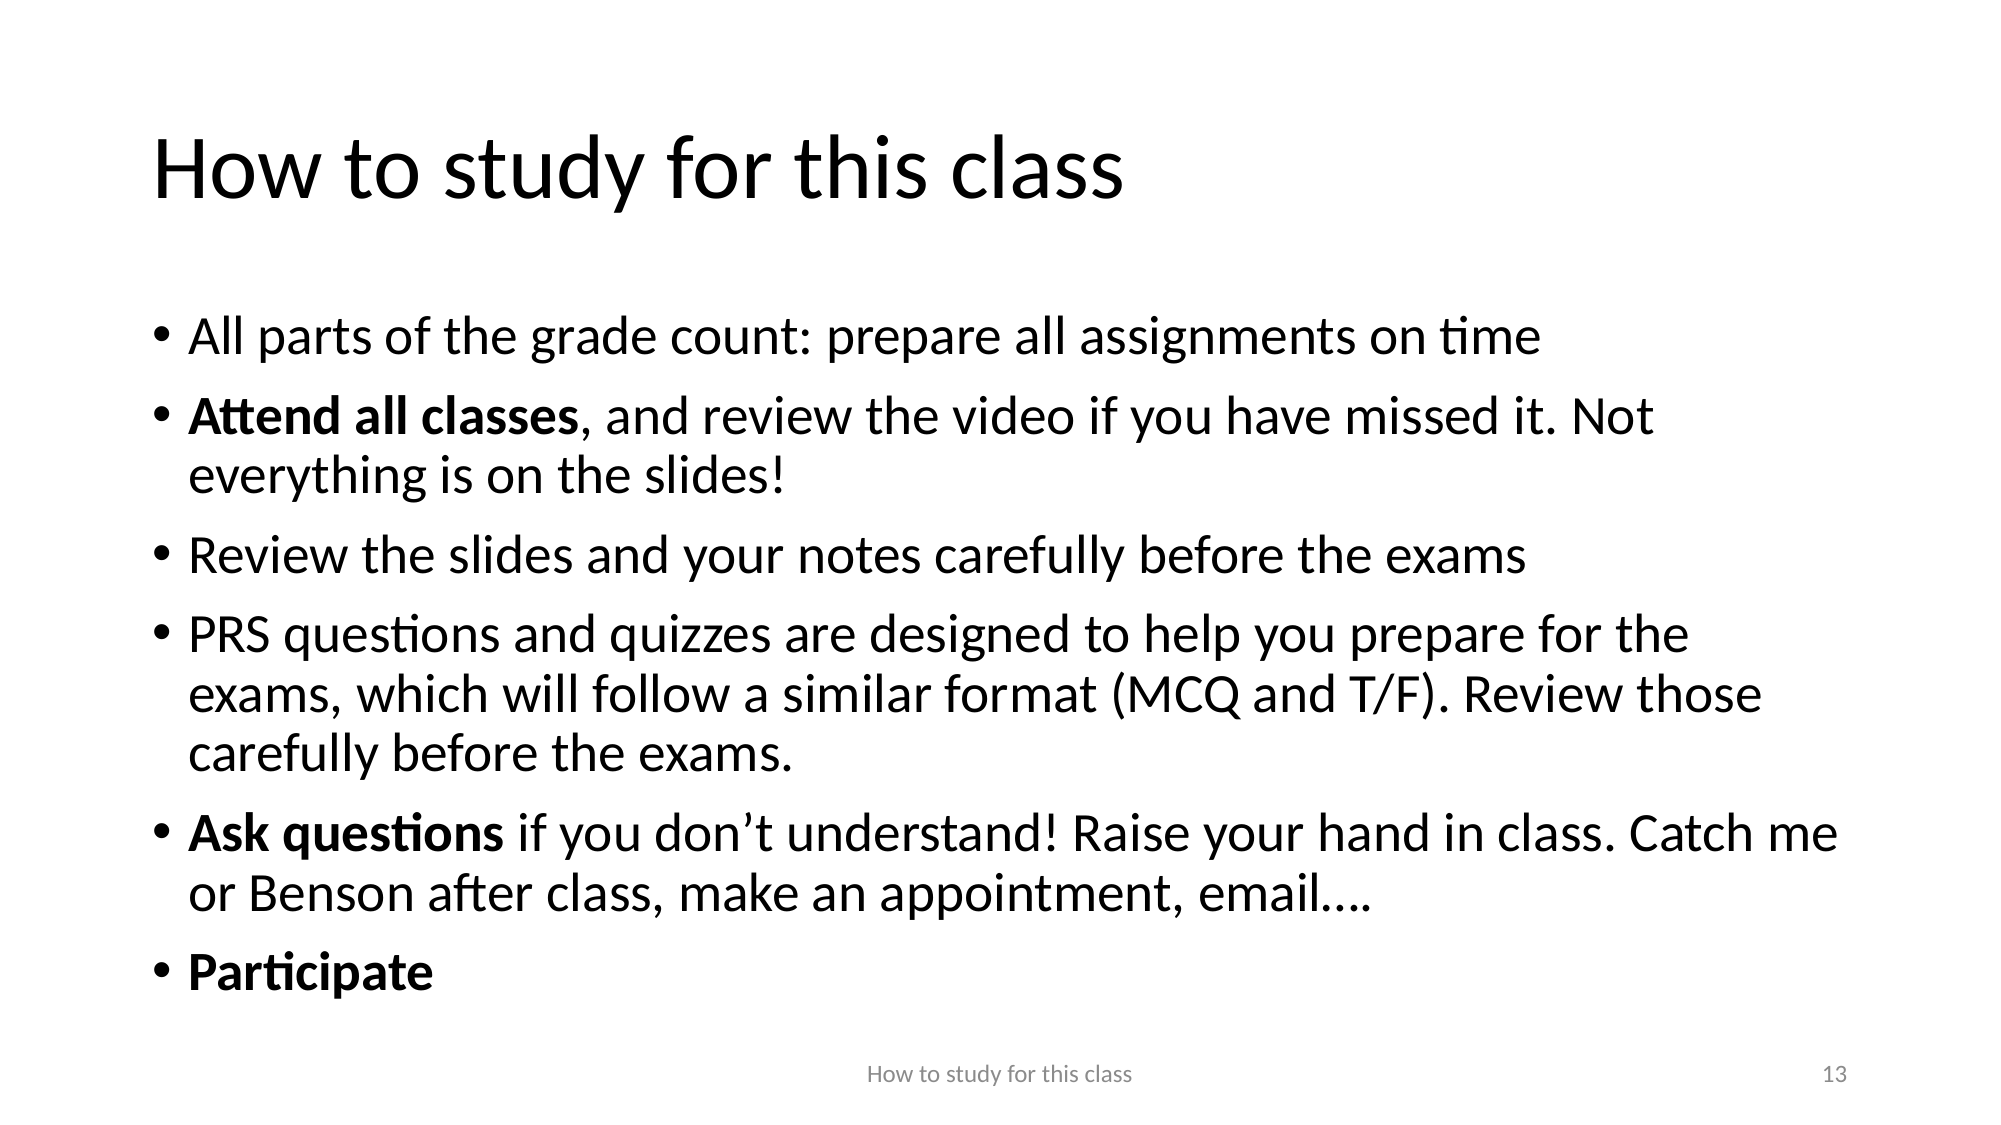

# How to study for this class
All parts of the grade count: prepare all assignments on time
Attend all classes, and review the video if you have missed it. Not everything is on the slides!
Review the slides and your notes carefully before the exams
PRS questions and quizzes are designed to help you prepare for the exams, which will follow a similar format (MCQ and T/F). Review those carefully before the exams.
Ask questions if you don’t understand! Raise your hand in class. Catch me or Benson after class, make an appointment, email….
Participate

13
How to study for this class